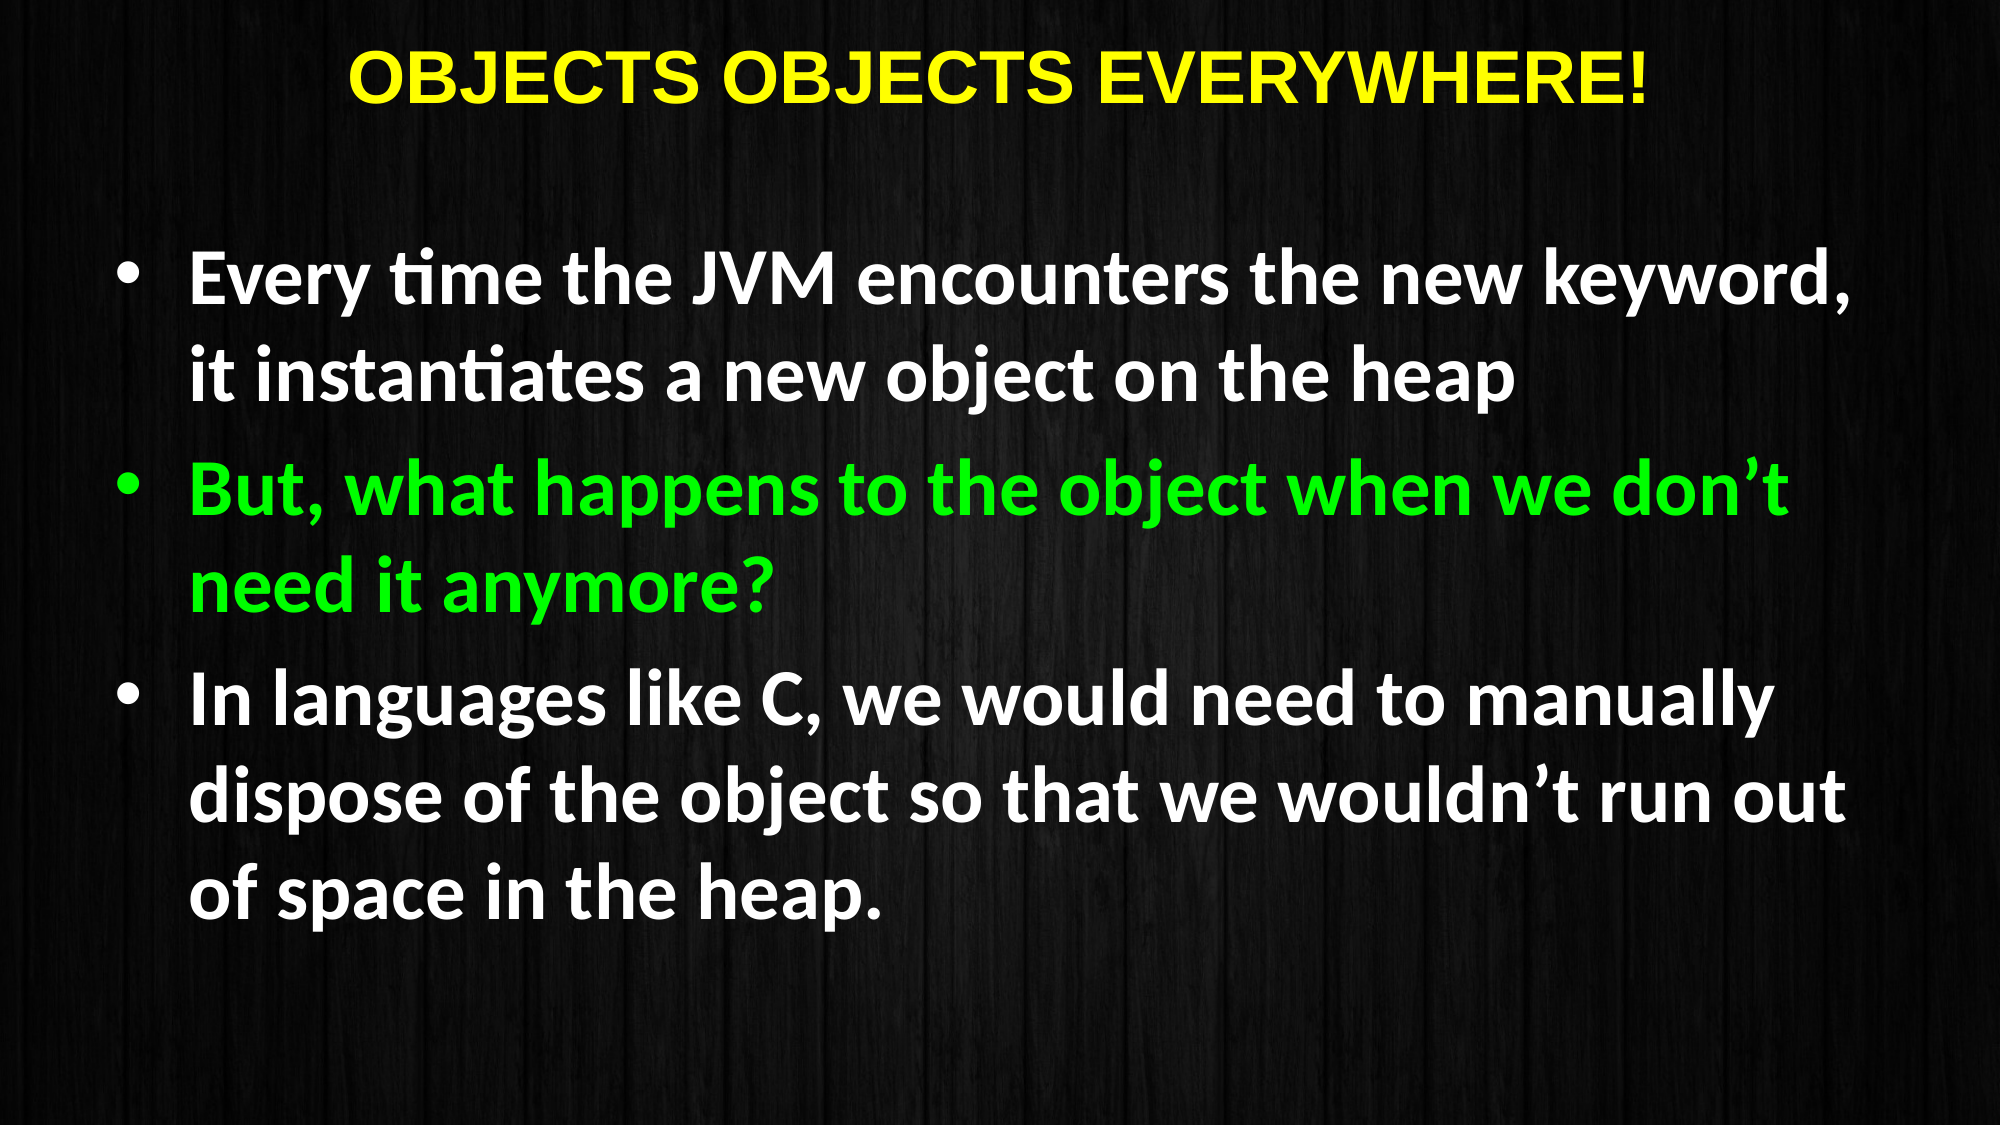

# Objects objects everywhere!
Every time the JVM encounters the new keyword, it instantiates a new object on the heap
But, what happens to the object when we don’t need it anymore?
In languages like C, we would need to manually dispose of the object so that we wouldn’t run out of space in the heap.